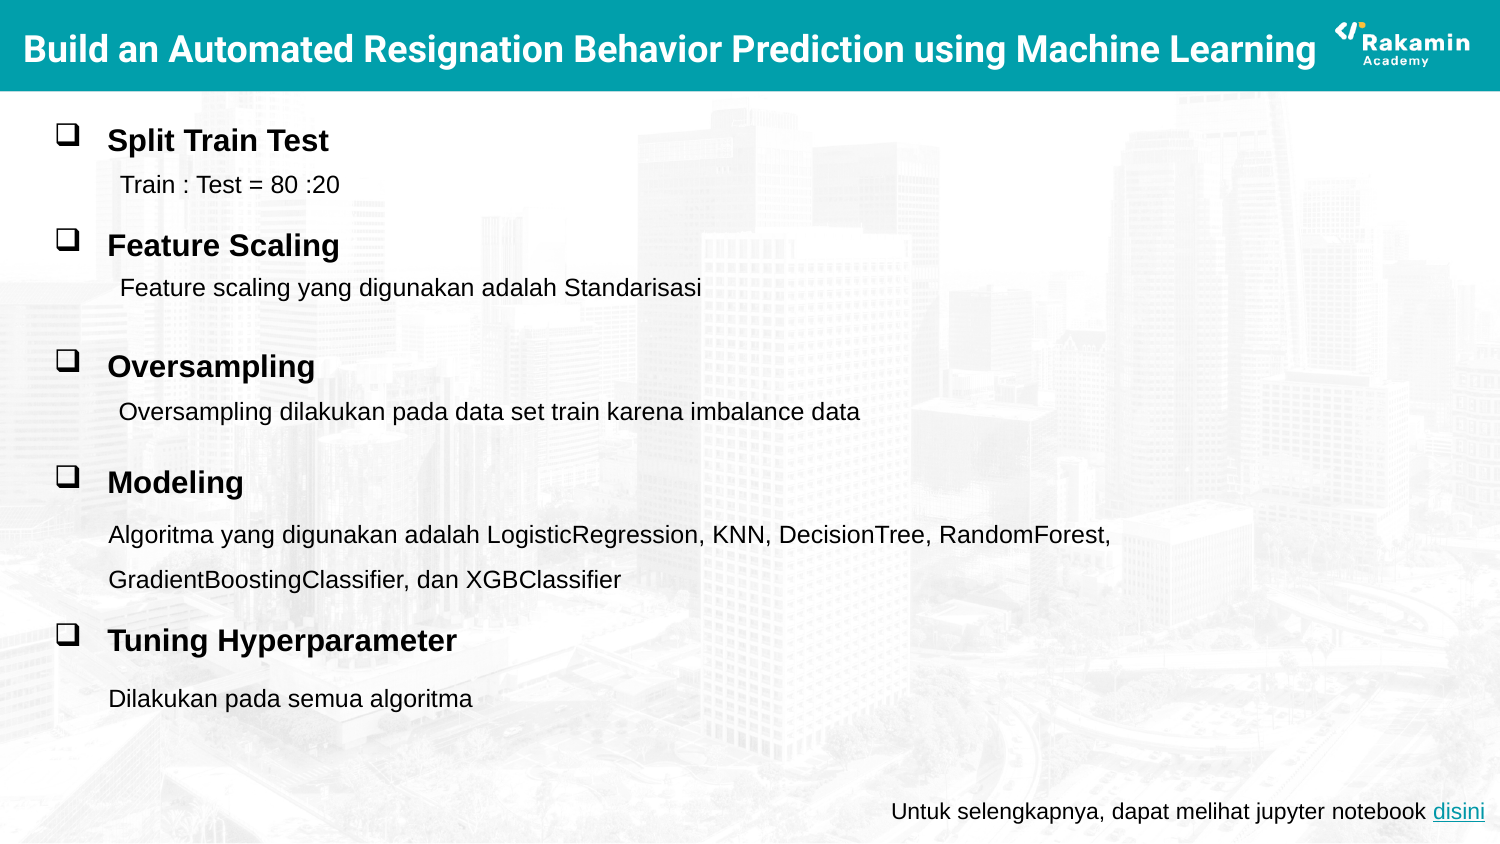

# Build an Automated Resignation Behavior Prediction using Machine Learning

Split Train Test

Train : Test = 80 :20
Feature Scaling

Feature scaling yang digunakan adalah Standarisasi
Oversampling

Oversampling dilakukan pada data set train karena imbalance data
Modeling

Algoritma yang digunakan adalah LogisticRegression, KNN, DecisionTree, RandomForest, GradientBoostingClassifier, dan XGBClassifier
Tuning Hyperparameter

Dilakukan pada semua algoritma
Untuk selengkapnya, dapat melihat jupyter notebook disini